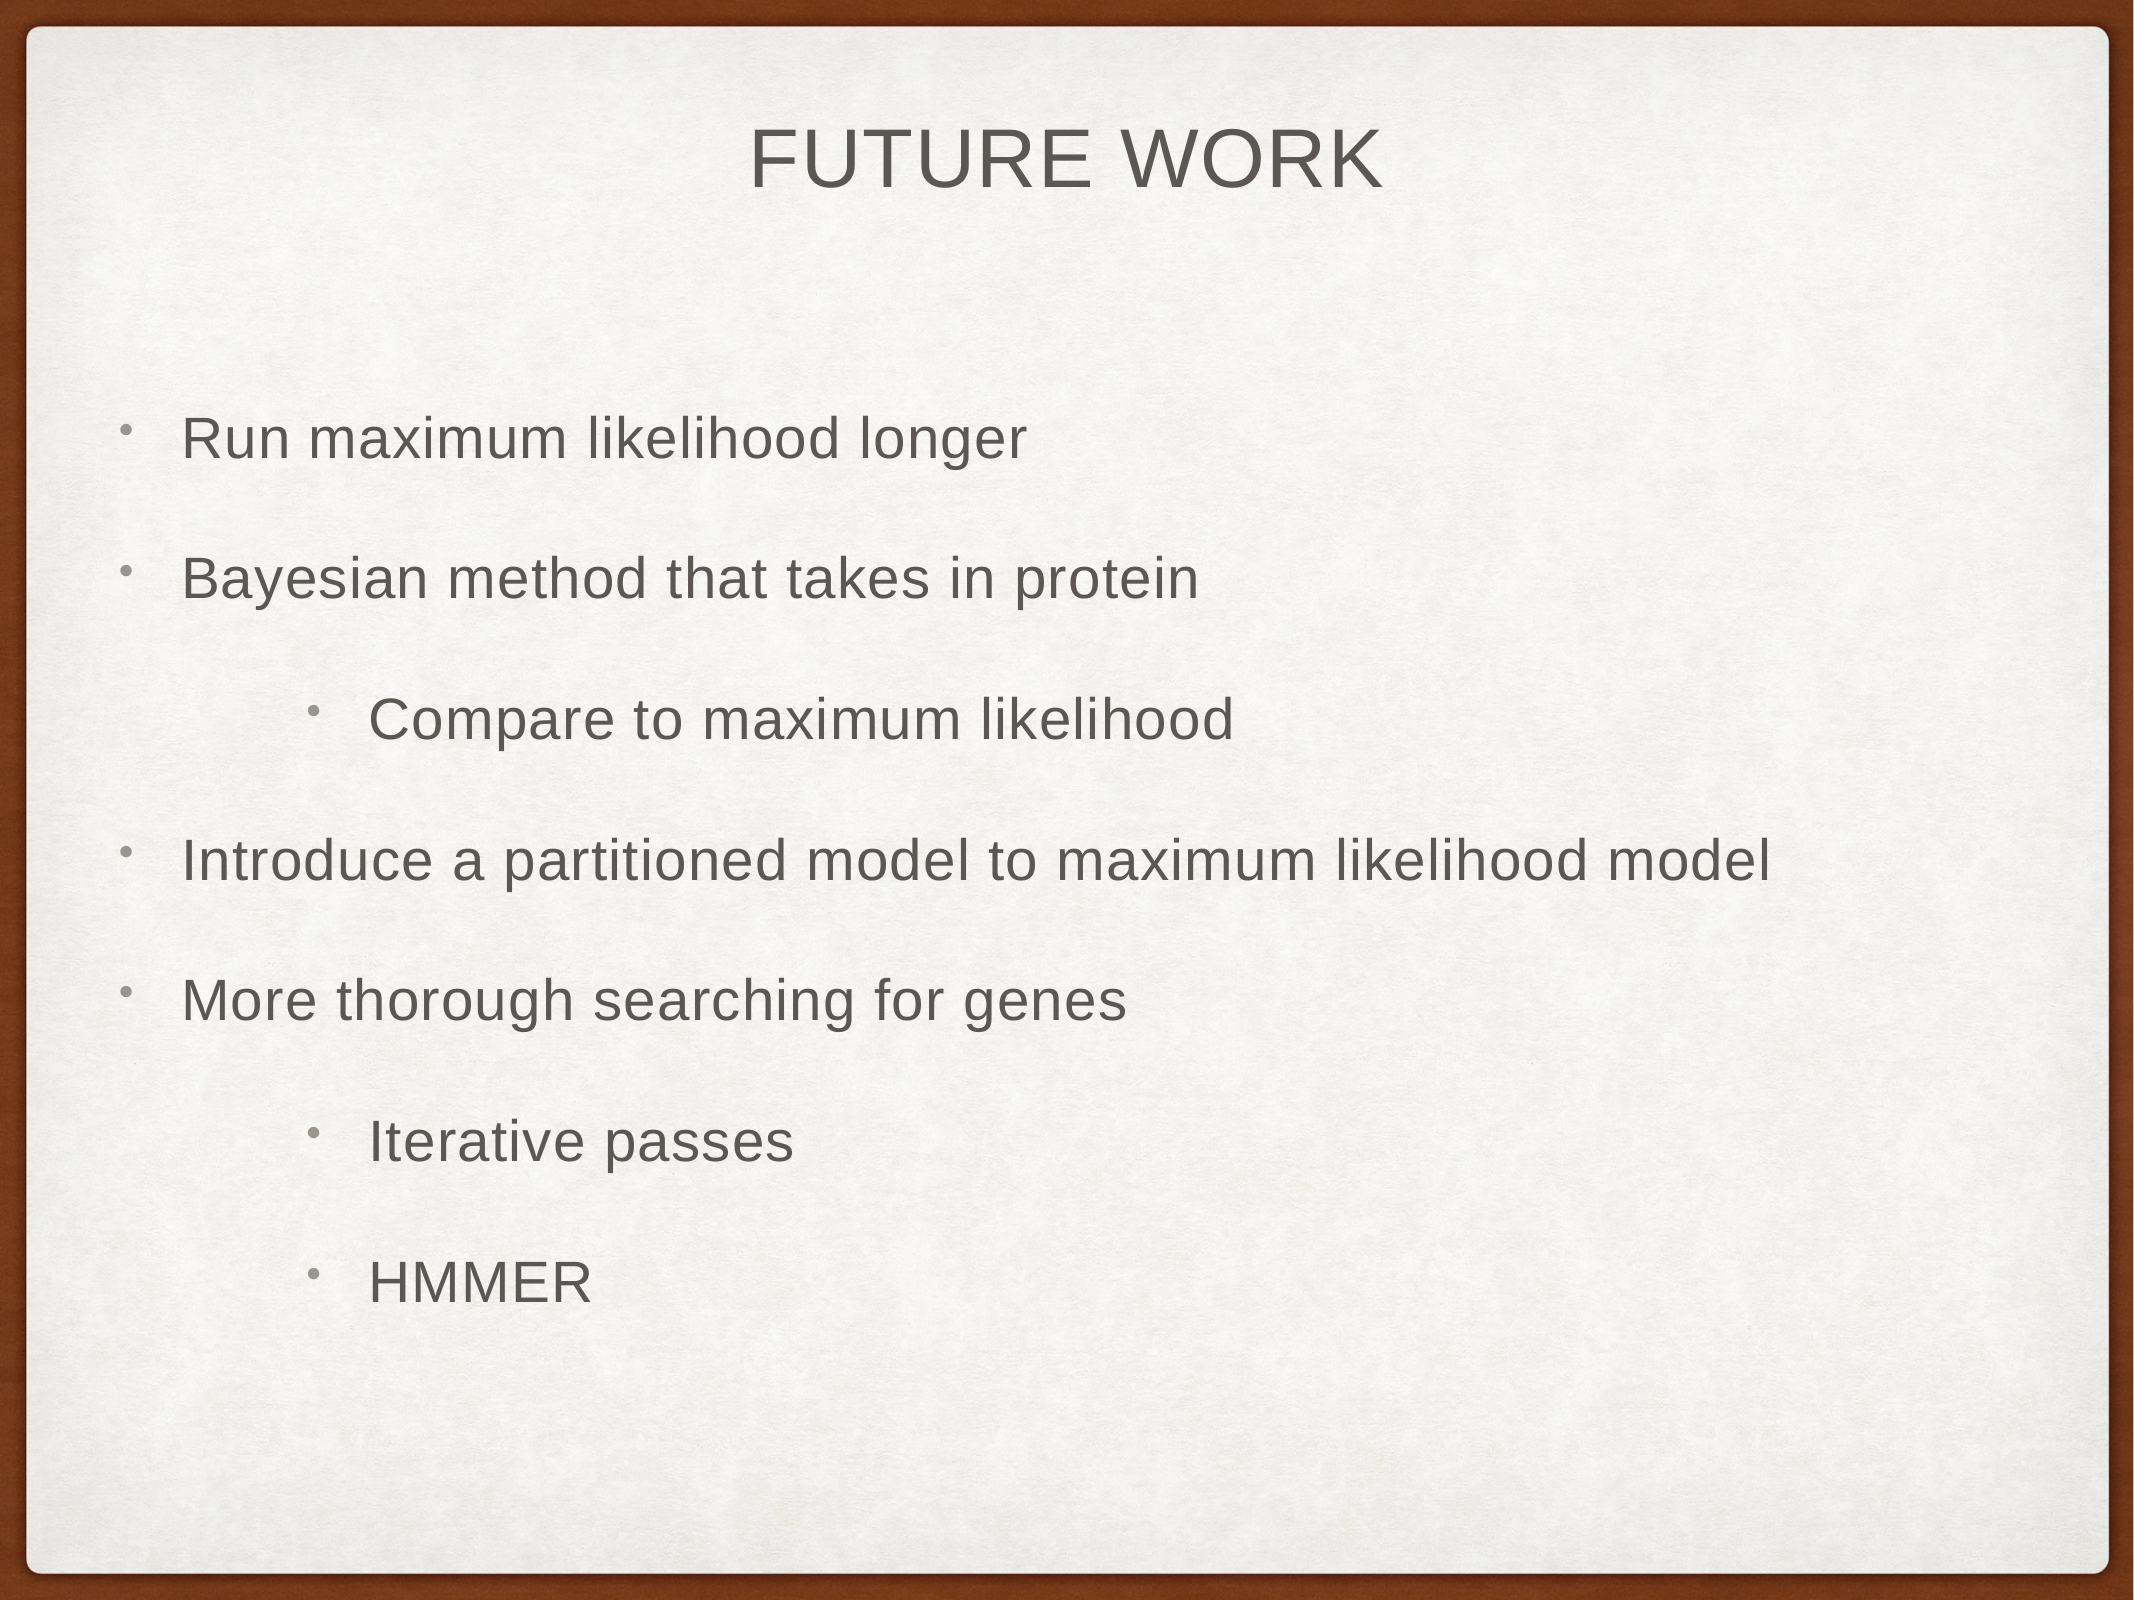

# FutURE Work

Run maximum likelihood longer
Bayesian method that takes in protein
Compare to maximum likelihood
Introduce a partitioned model to maximum likelihood model
More thorough searching for genes
Iterative passes
HMMER